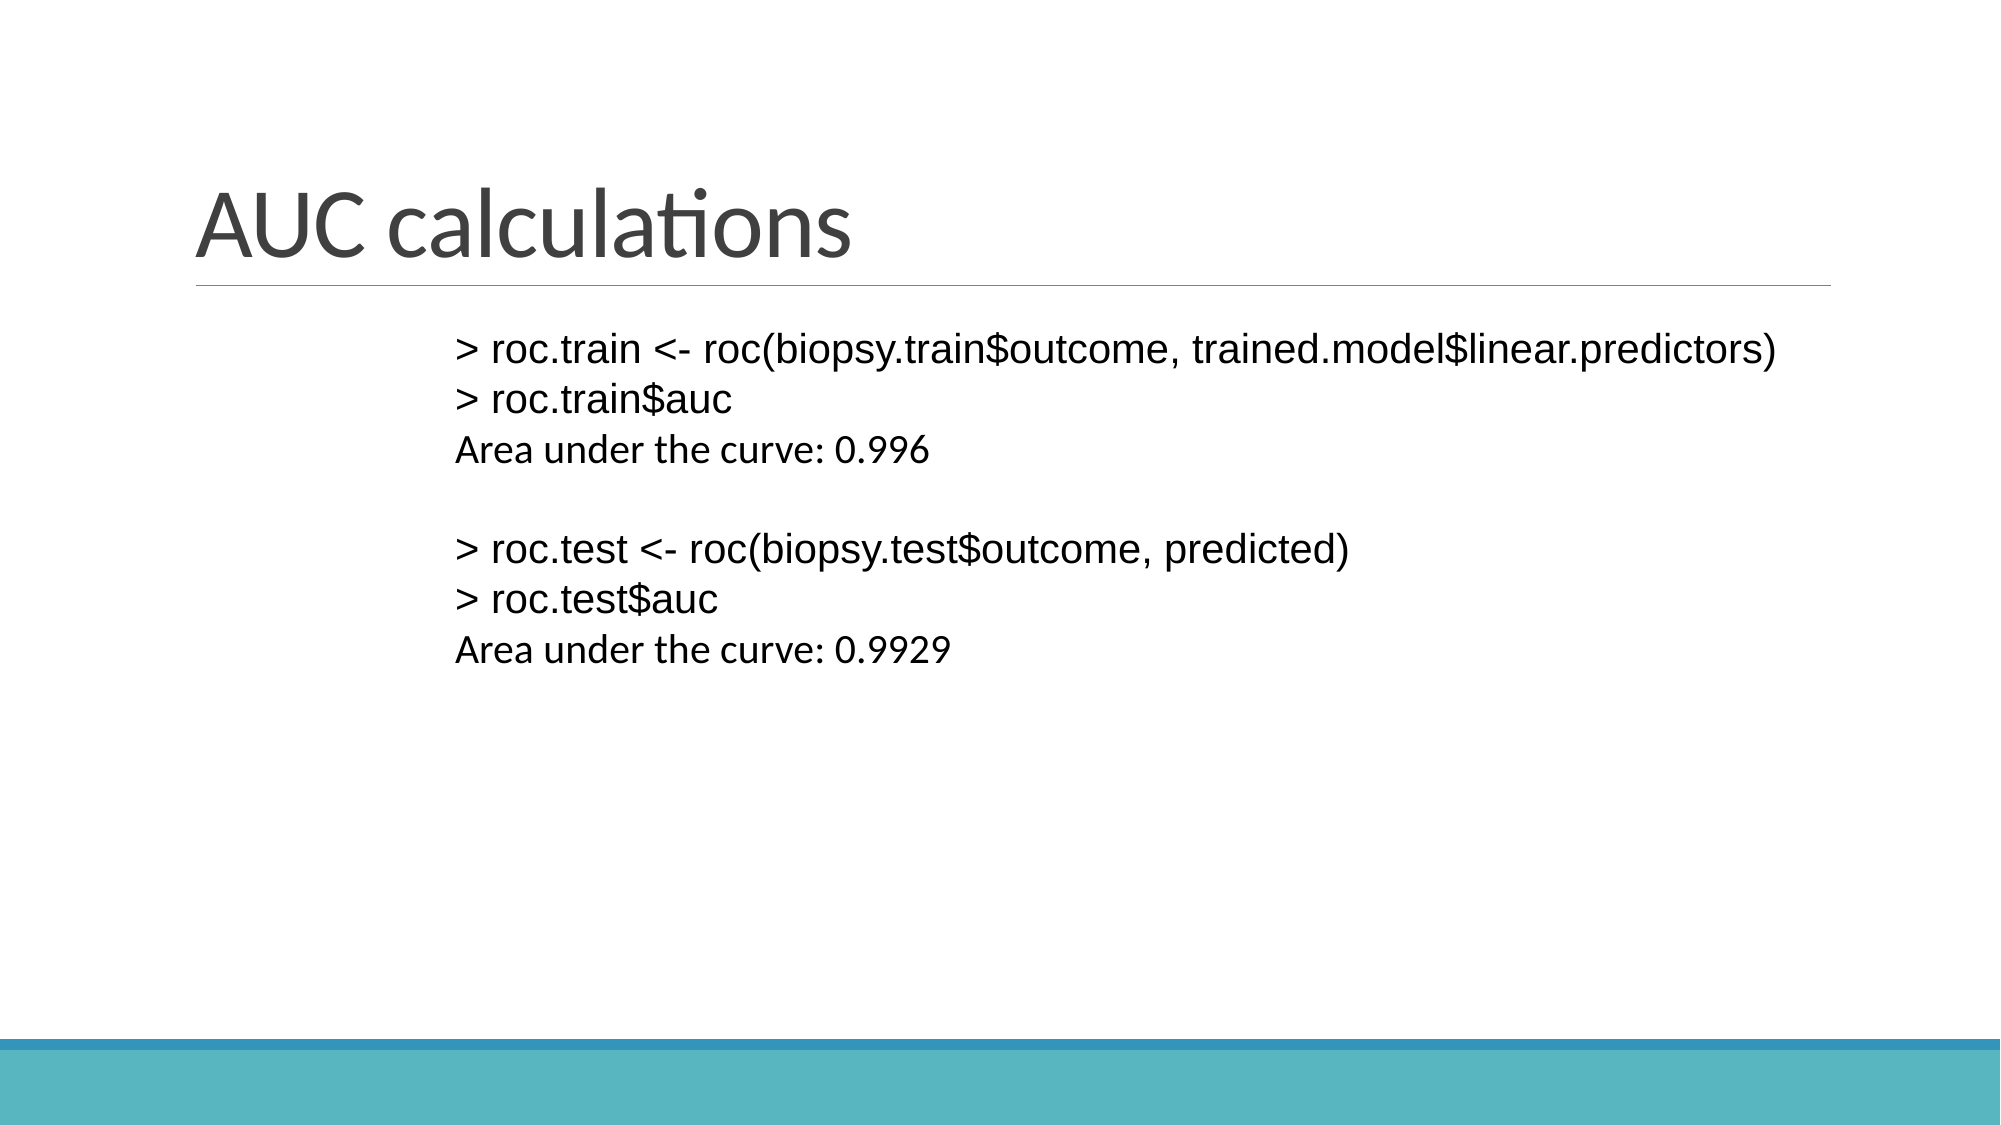

# AUC calculations
> roc.train <- roc(biopsy.train$outcome, trained.model$linear.predictors)
> roc.train$auc
Area under the curve: 0.996

> roc.test <- roc(biopsy.test$outcome, predicted)
> roc.test$auc
Area under the curve: 0.9929